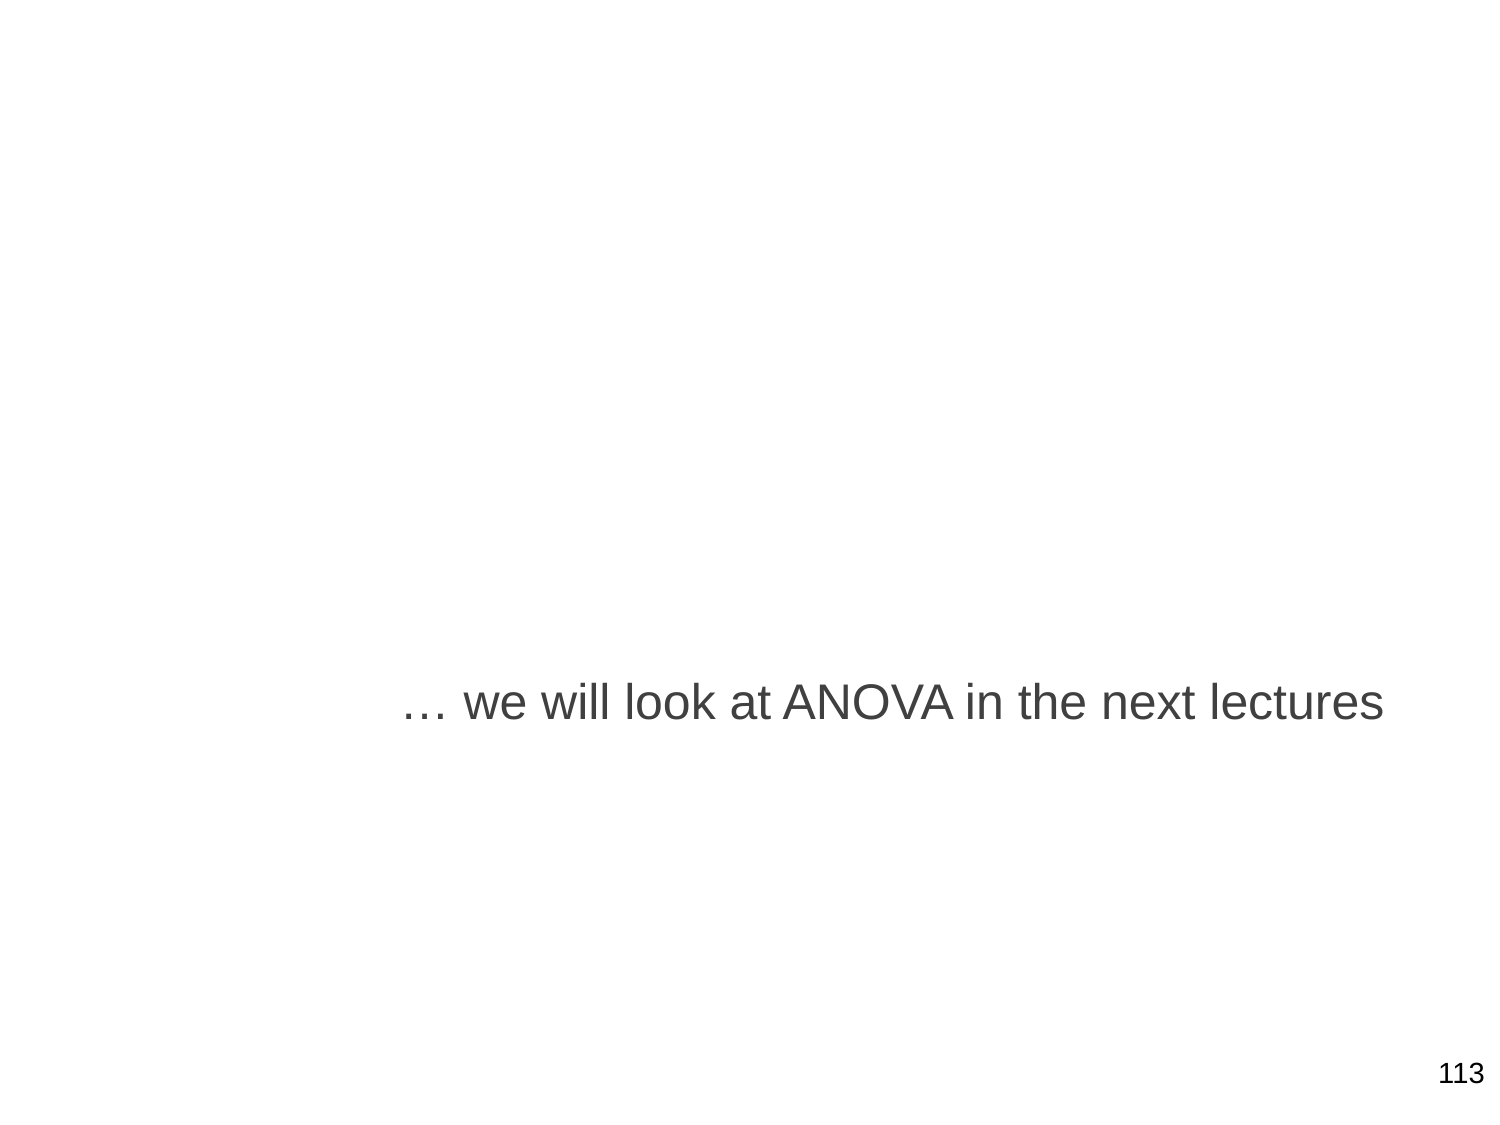

… we will look at ANOVA in the next lectures
113